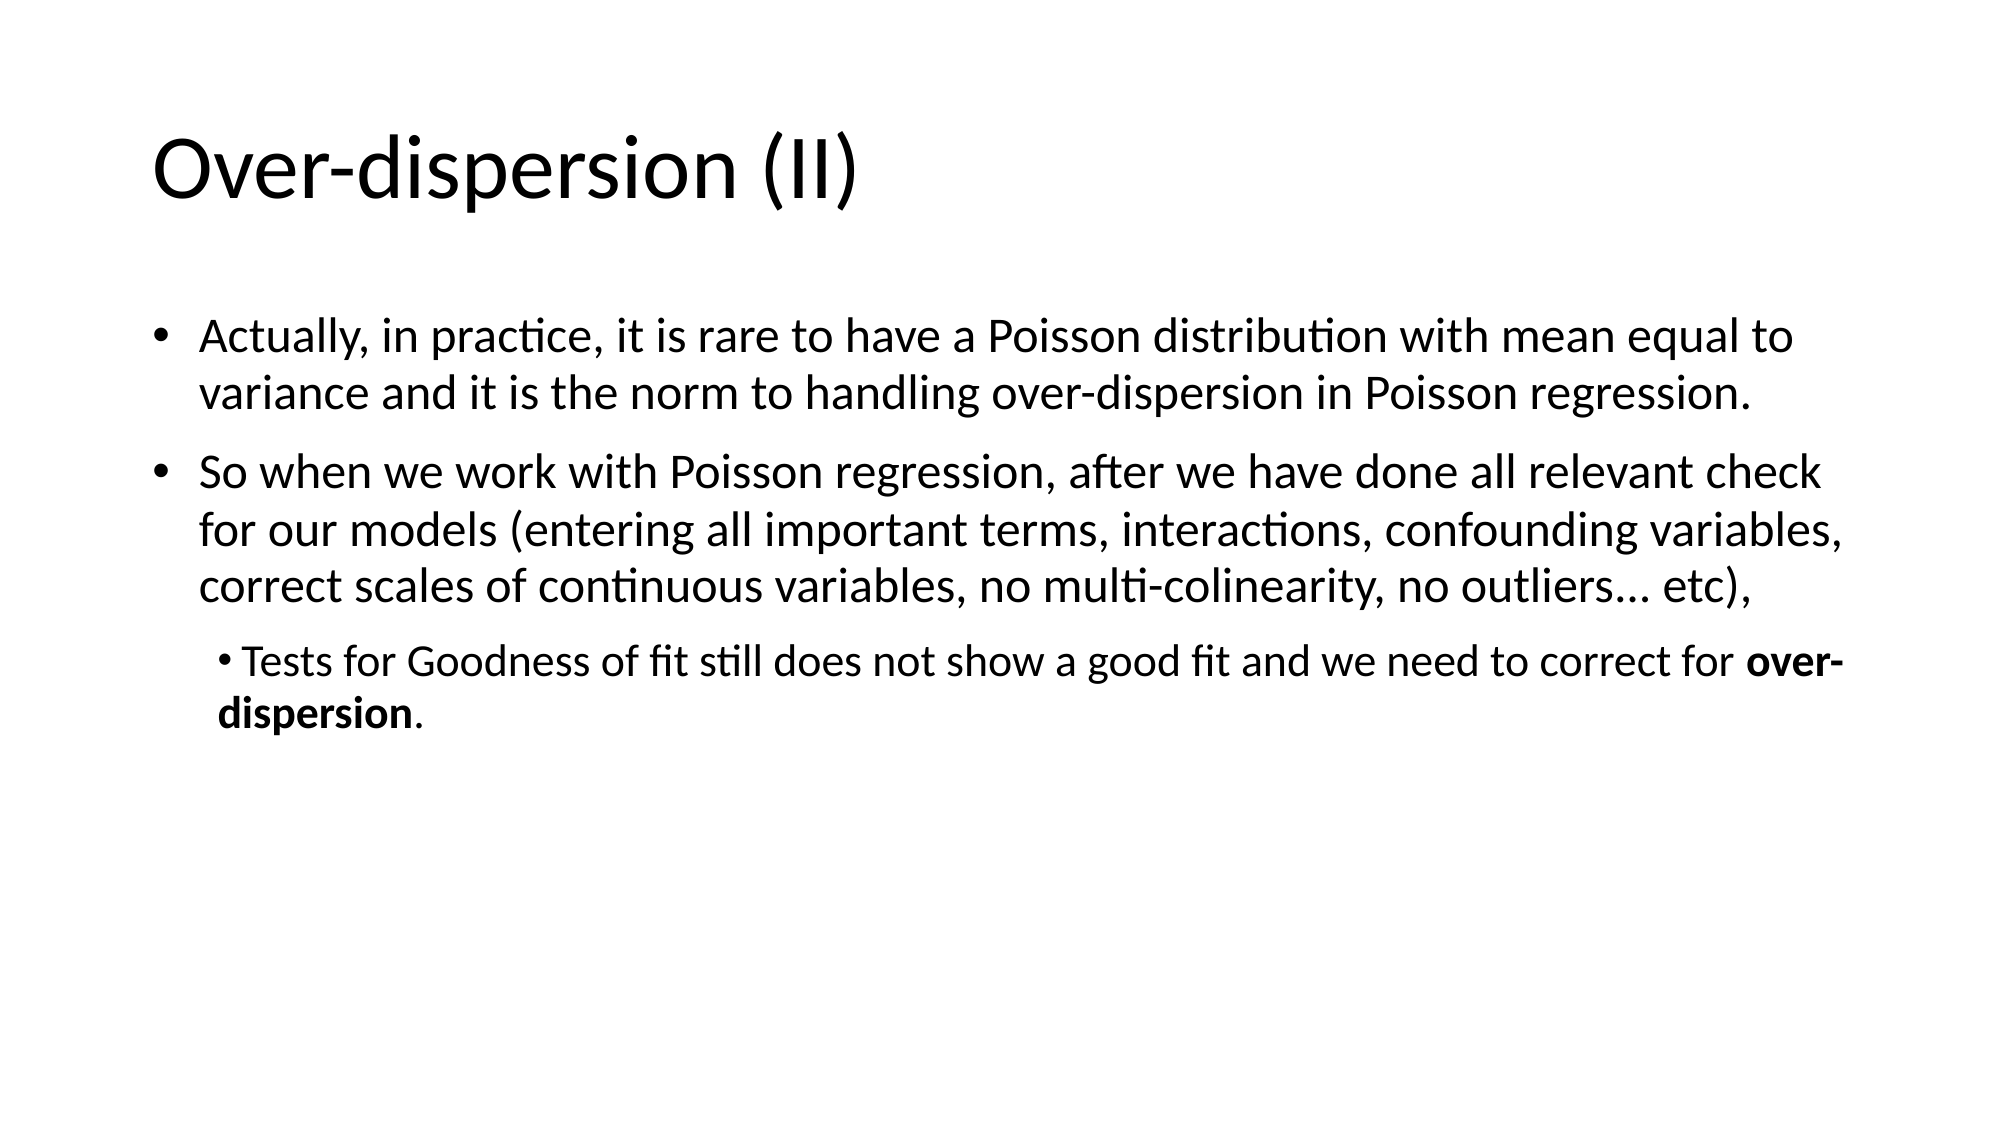

# Over-dispersion (II)
Actually, in practice, it is rare to have a Poisson distribution with mean equal to variance and it is the norm to handling over-dispersion in Poisson regression.
So when we work with Poisson regression, after we have done all relevant check for our models (entering all important terms, interactions, confounding variables, correct scales of continuous variables, no multi-colinearity, no outliers... etc),
 Tests for Goodness of fit still does not show a good fit and we need to correct for over-dispersion.